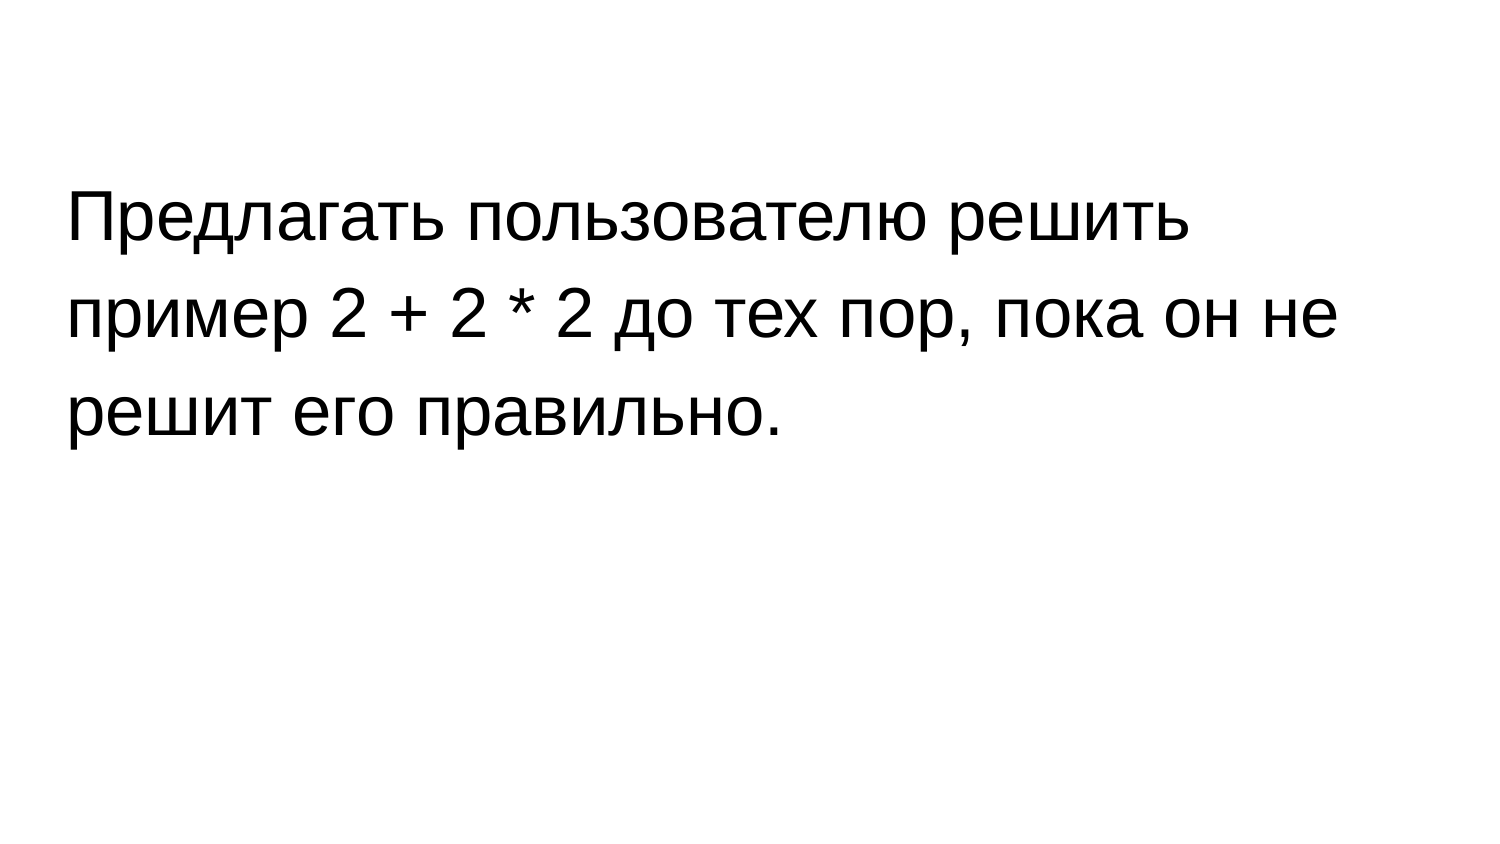

Предлагать пользователю решить пример 2 + 2 * 2 до тех пор, пока он не решит его правильно.